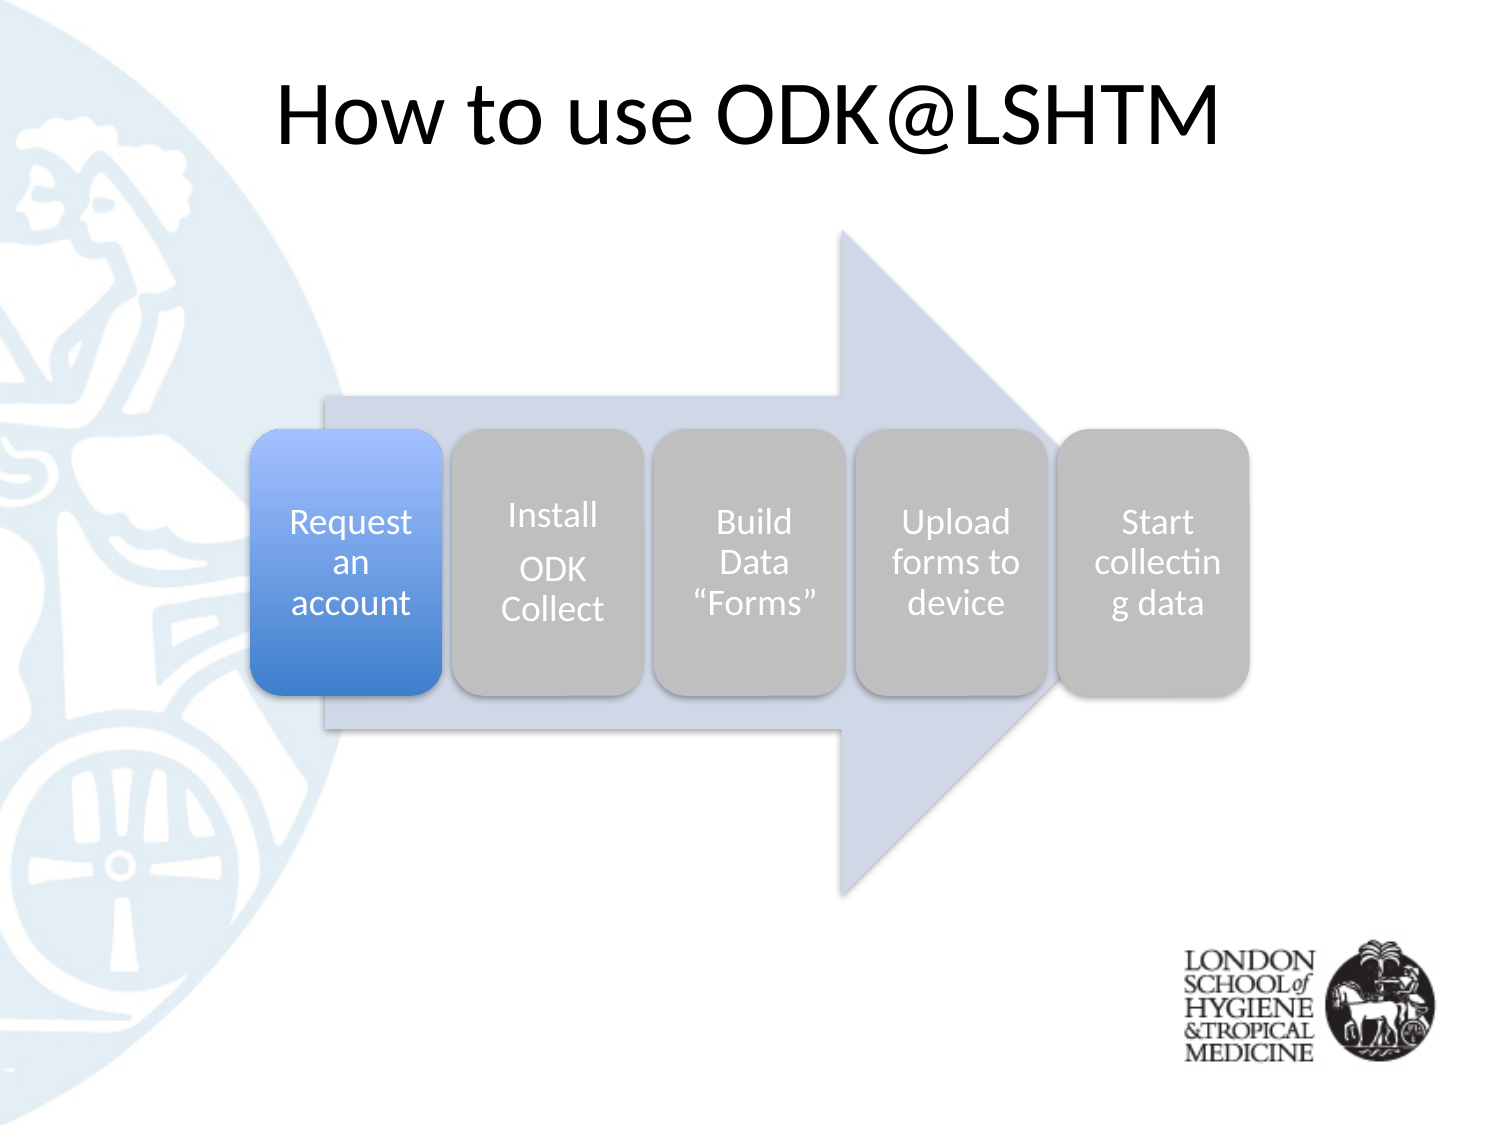

# How to use ODK@LSHTM
Request an account
Install
ODK Collect
Build Data “Forms”
Upload forms to device
Start collecting data